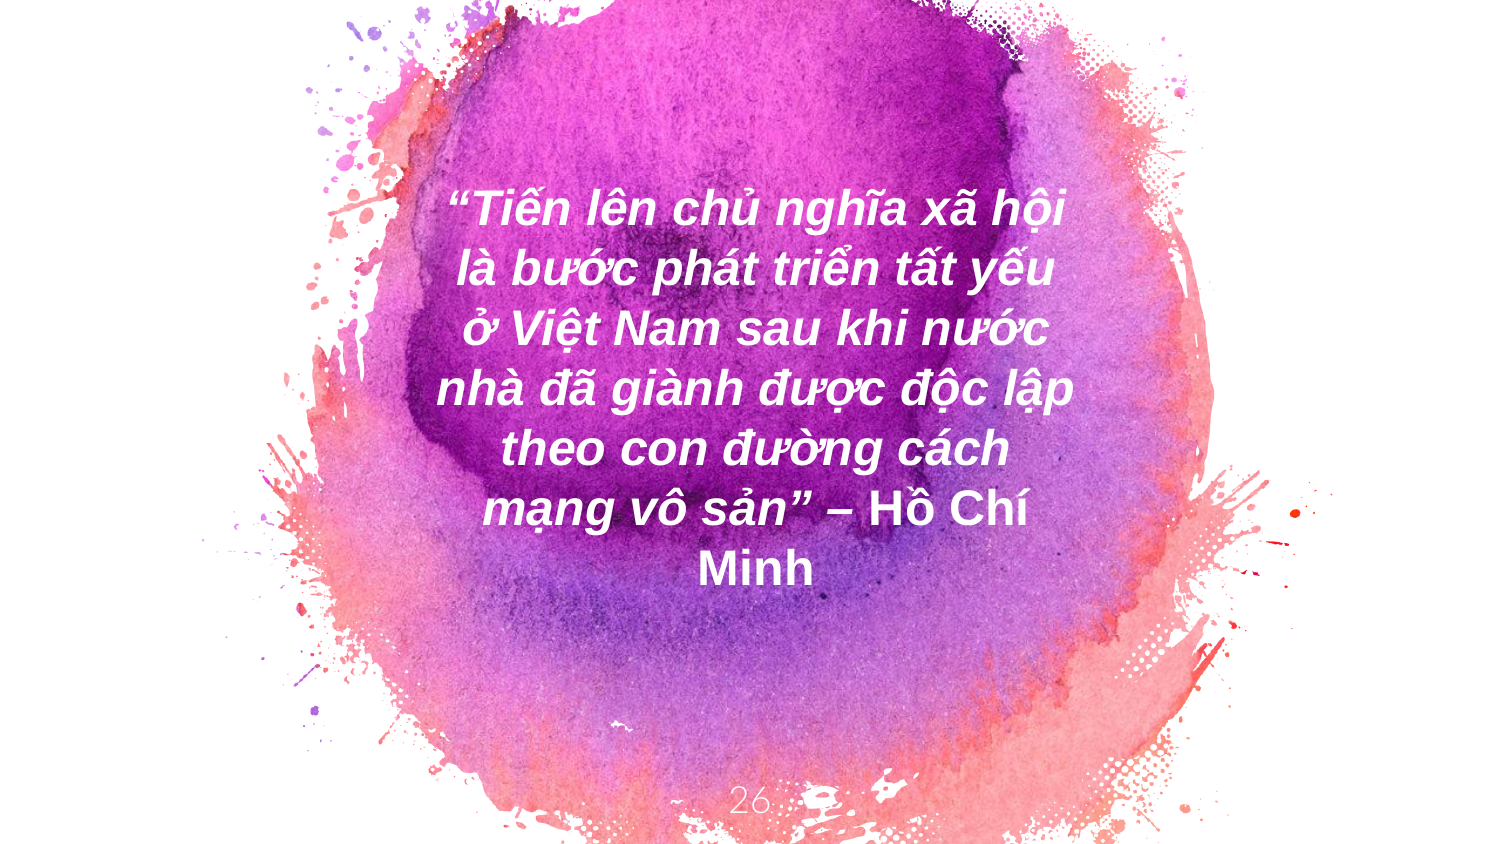

“Tiến lên chủ nghĩa xã hội là bước phát triển tất yếu ở Việt Nam sau khi nước nhà đã giành được độc lập theo con đường cách mạng vô sản” – Hồ Chí Minh

26